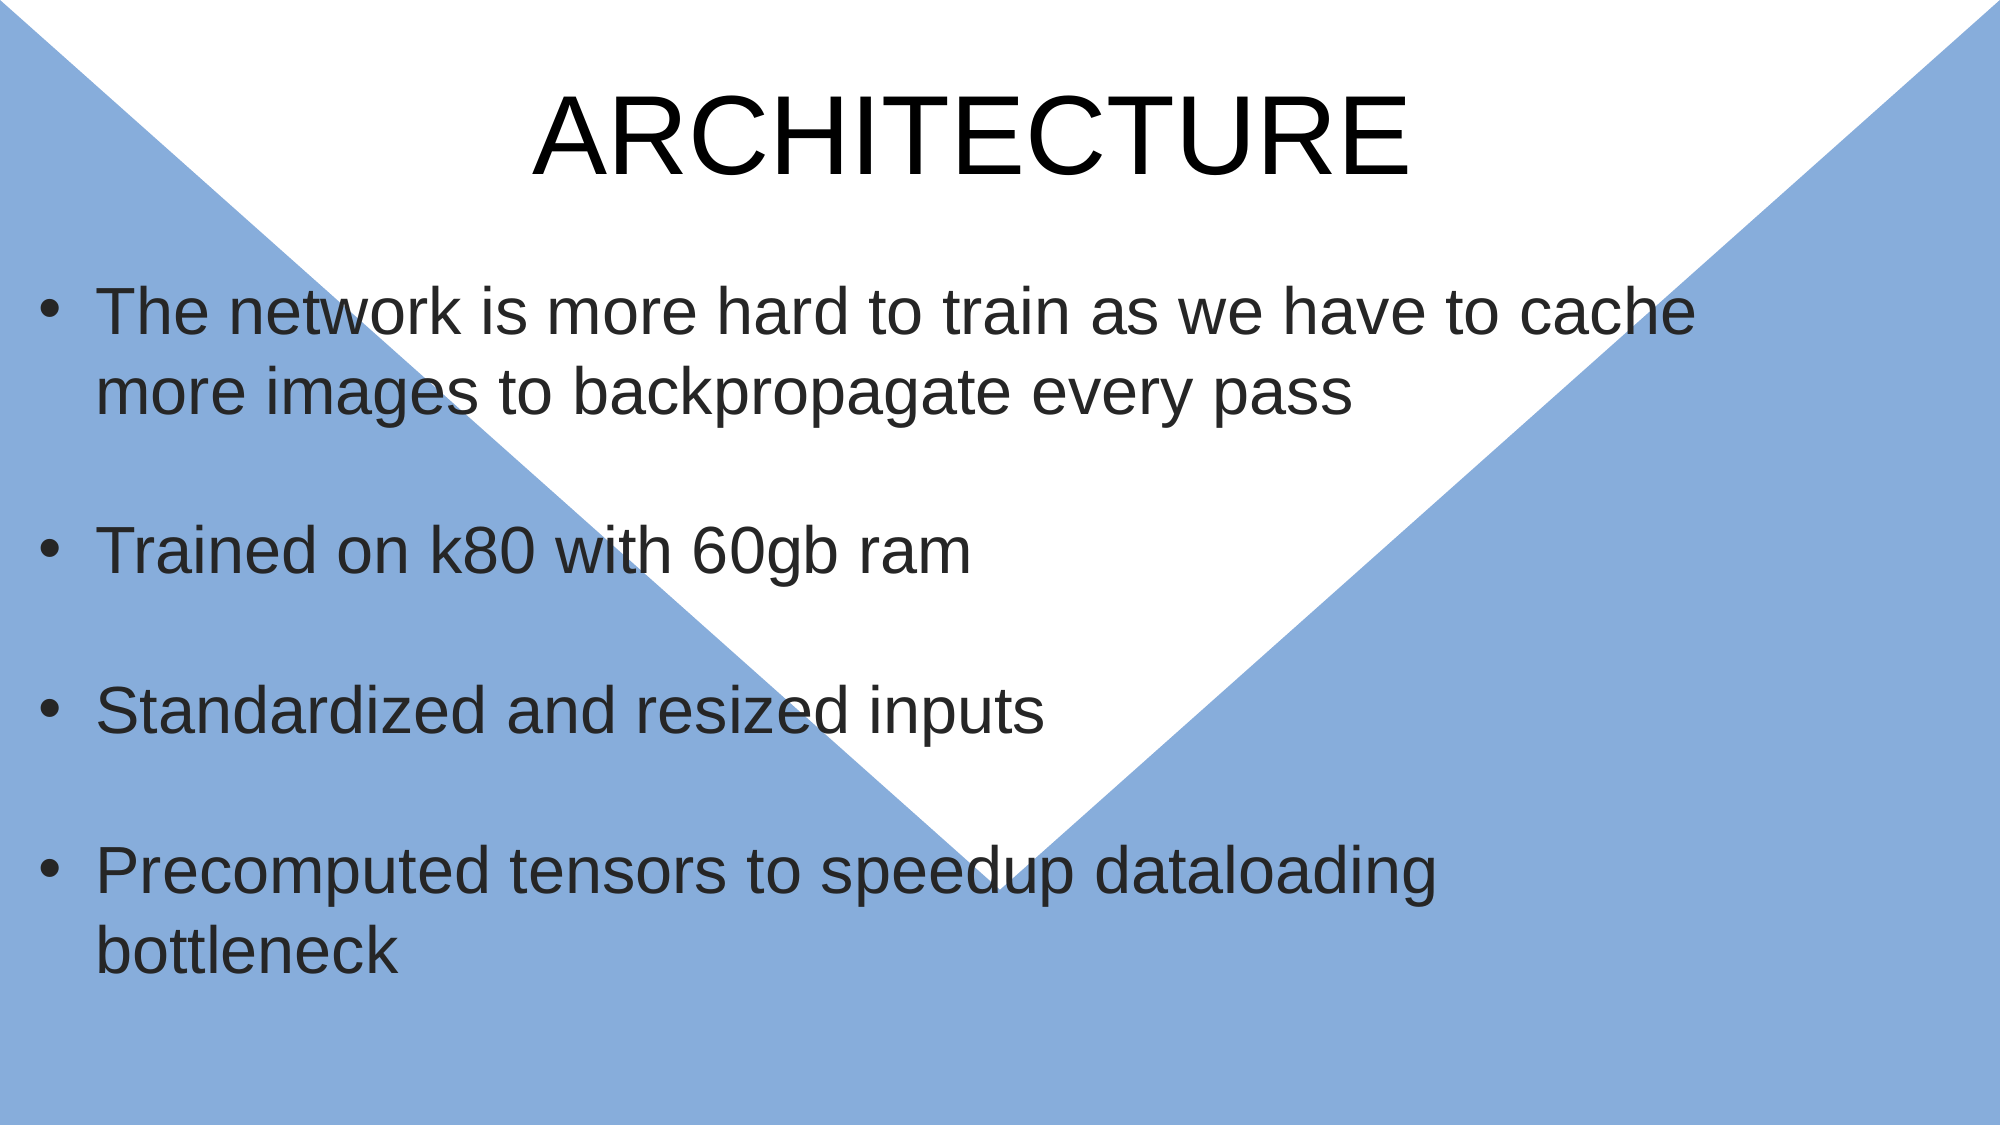

ARCHITECTURE
The network is more hard to train as we have to cache more images to backpropagate every pass

Trained on k80 with 60gb ram

Standardized and resized inputs

Precomputed tensors to speedup dataloading bottleneck